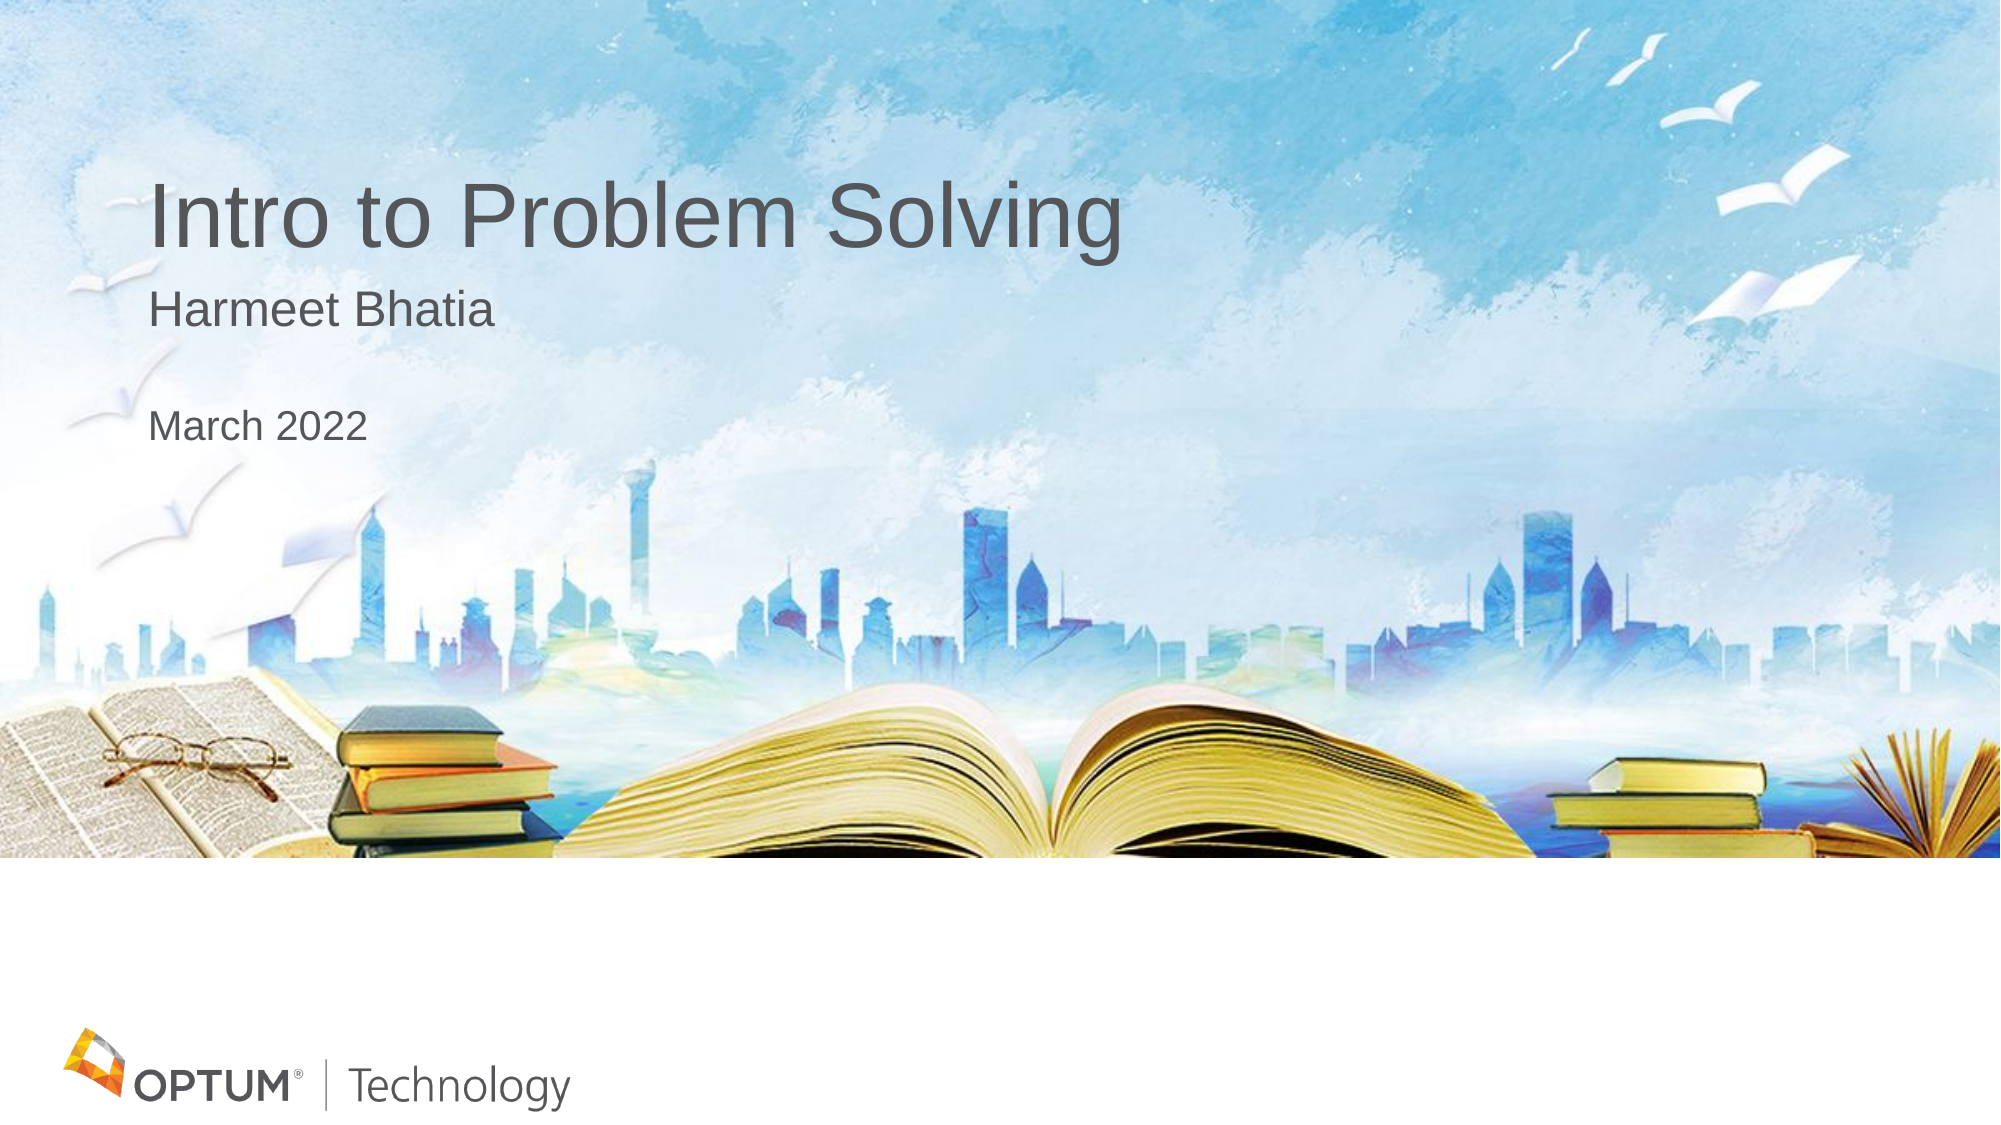

# Intro to Problem Solving
Harmeet Bhatia
March 2022